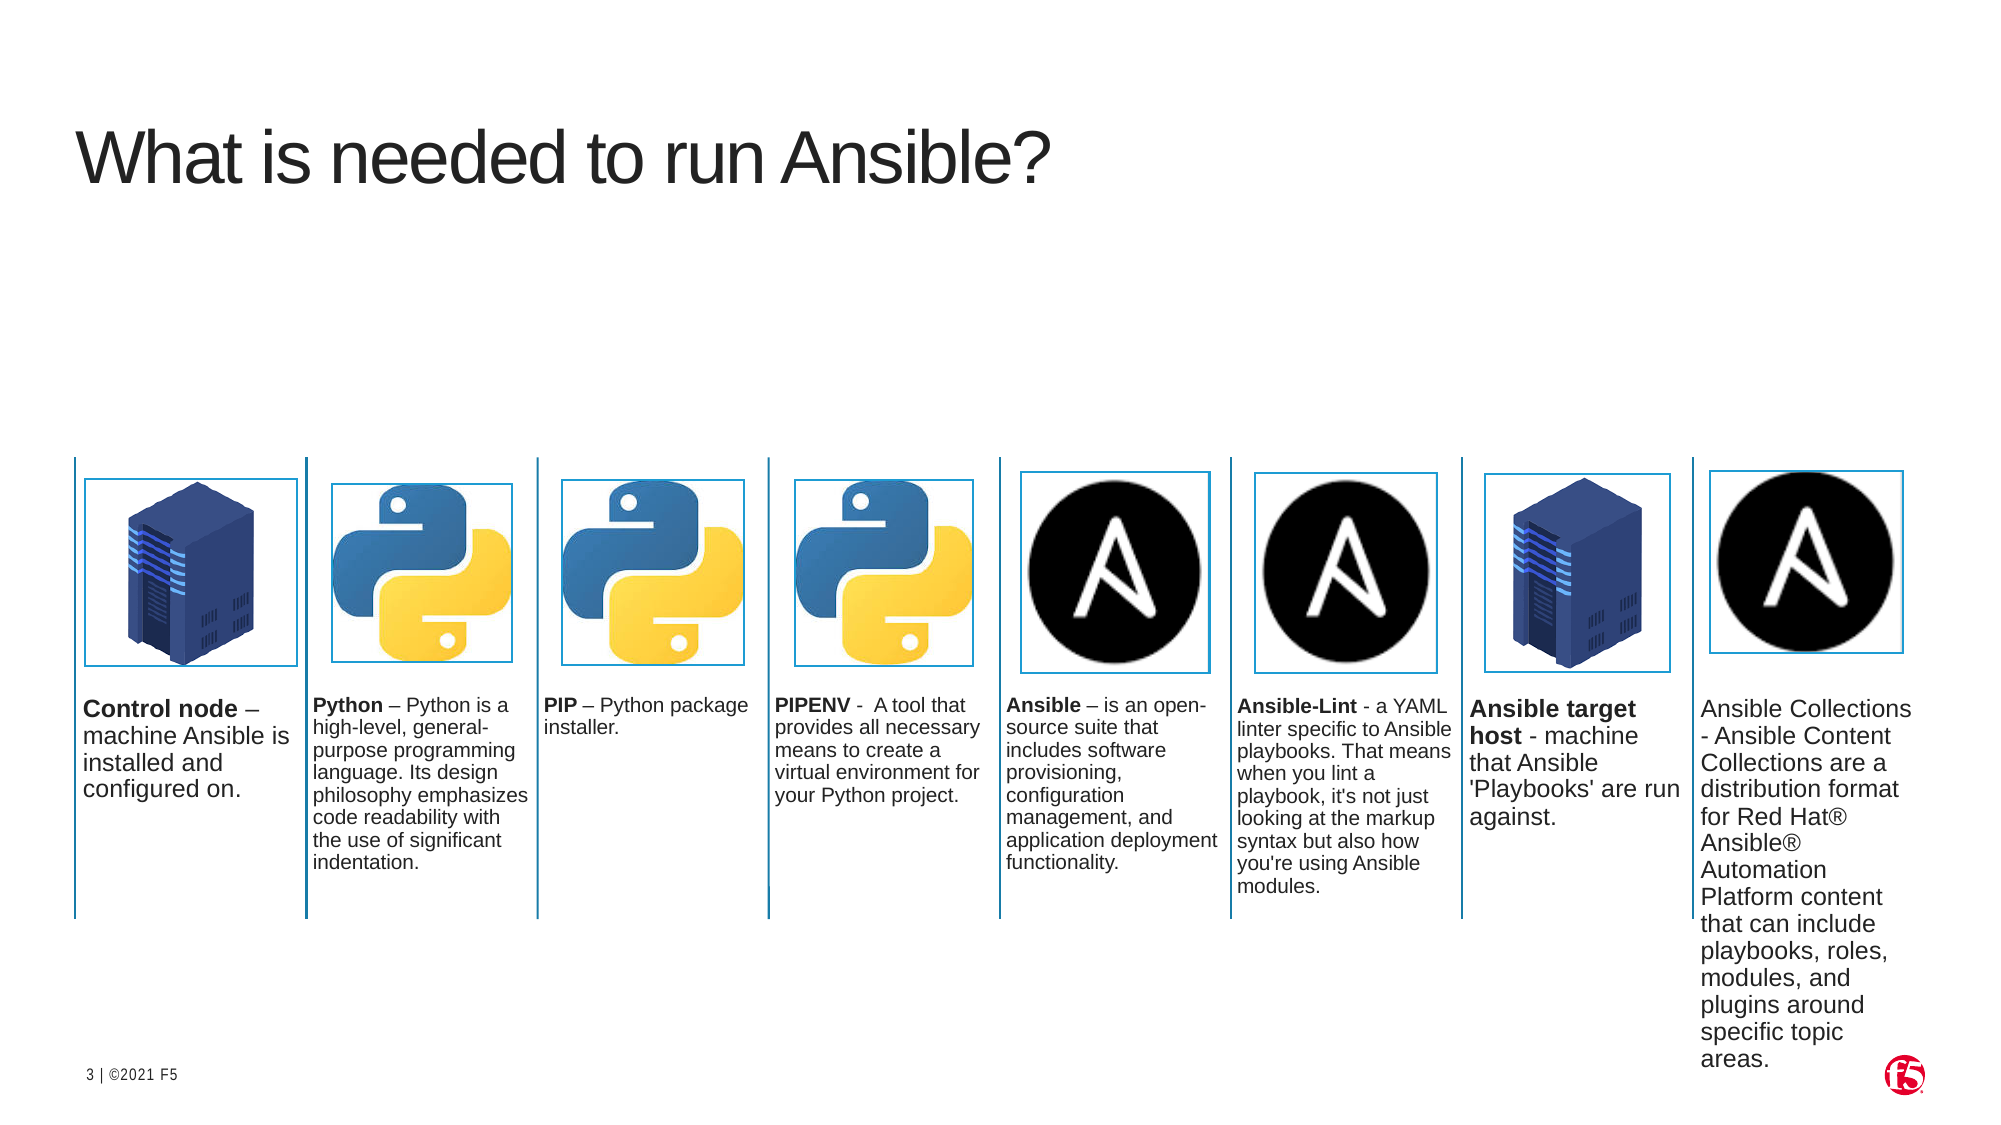

# What is needed to run Ansible?

Control node – machine Ansible is installed and configured on.
Python – Python is a high-level, general-purpose programming language. Its design philosophy emphasizes code readability with the use of significant indentation.
PIP – Python package installer.
PIPENV -  A tool that provides all necessary means to create a virtual environment for your Python project.
Ansible – is an open-source suite that includes software provisioning, configuration management, and application deployment functionality.
Ansible-Lint - a YAML linter specific to Ansible playbooks. That means when you lint a playbook, it's not just looking at the markup syntax but also how you're using Ansible modules.
Ansible target host - machine that Ansible 'Playbooks' are run against.
Ansible Collections - Ansible Content Collections are a distribution format for Red Hat® Ansible® Automation Platform content that can include playbooks, roles, modules, and plugins around specific topic areas.